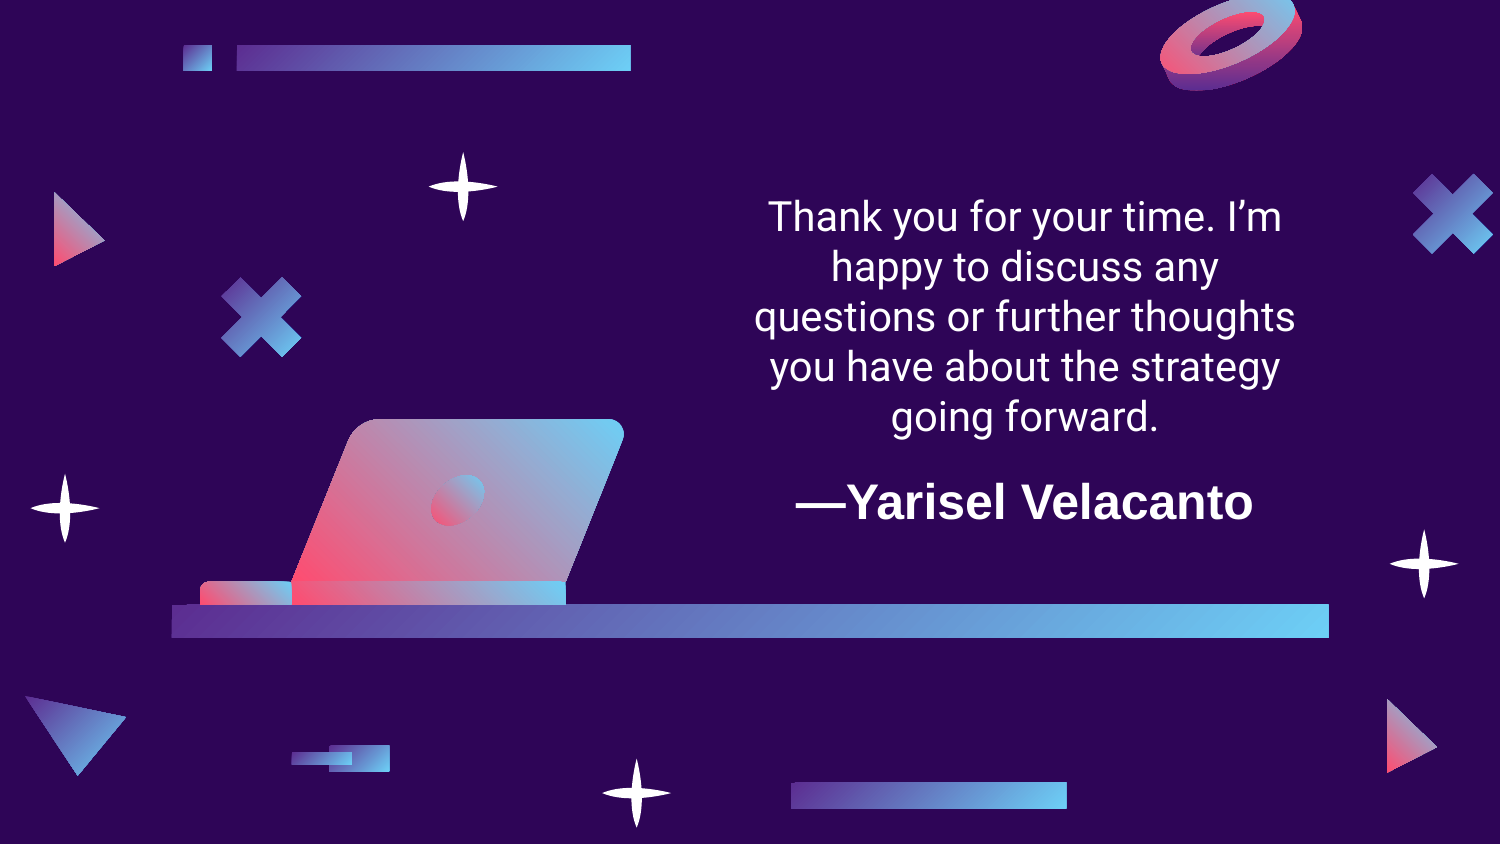

Thank you for your time. I’m happy to discuss any questions or further thoughts you have about the strategy going forward.

—Yarisel Velacanto